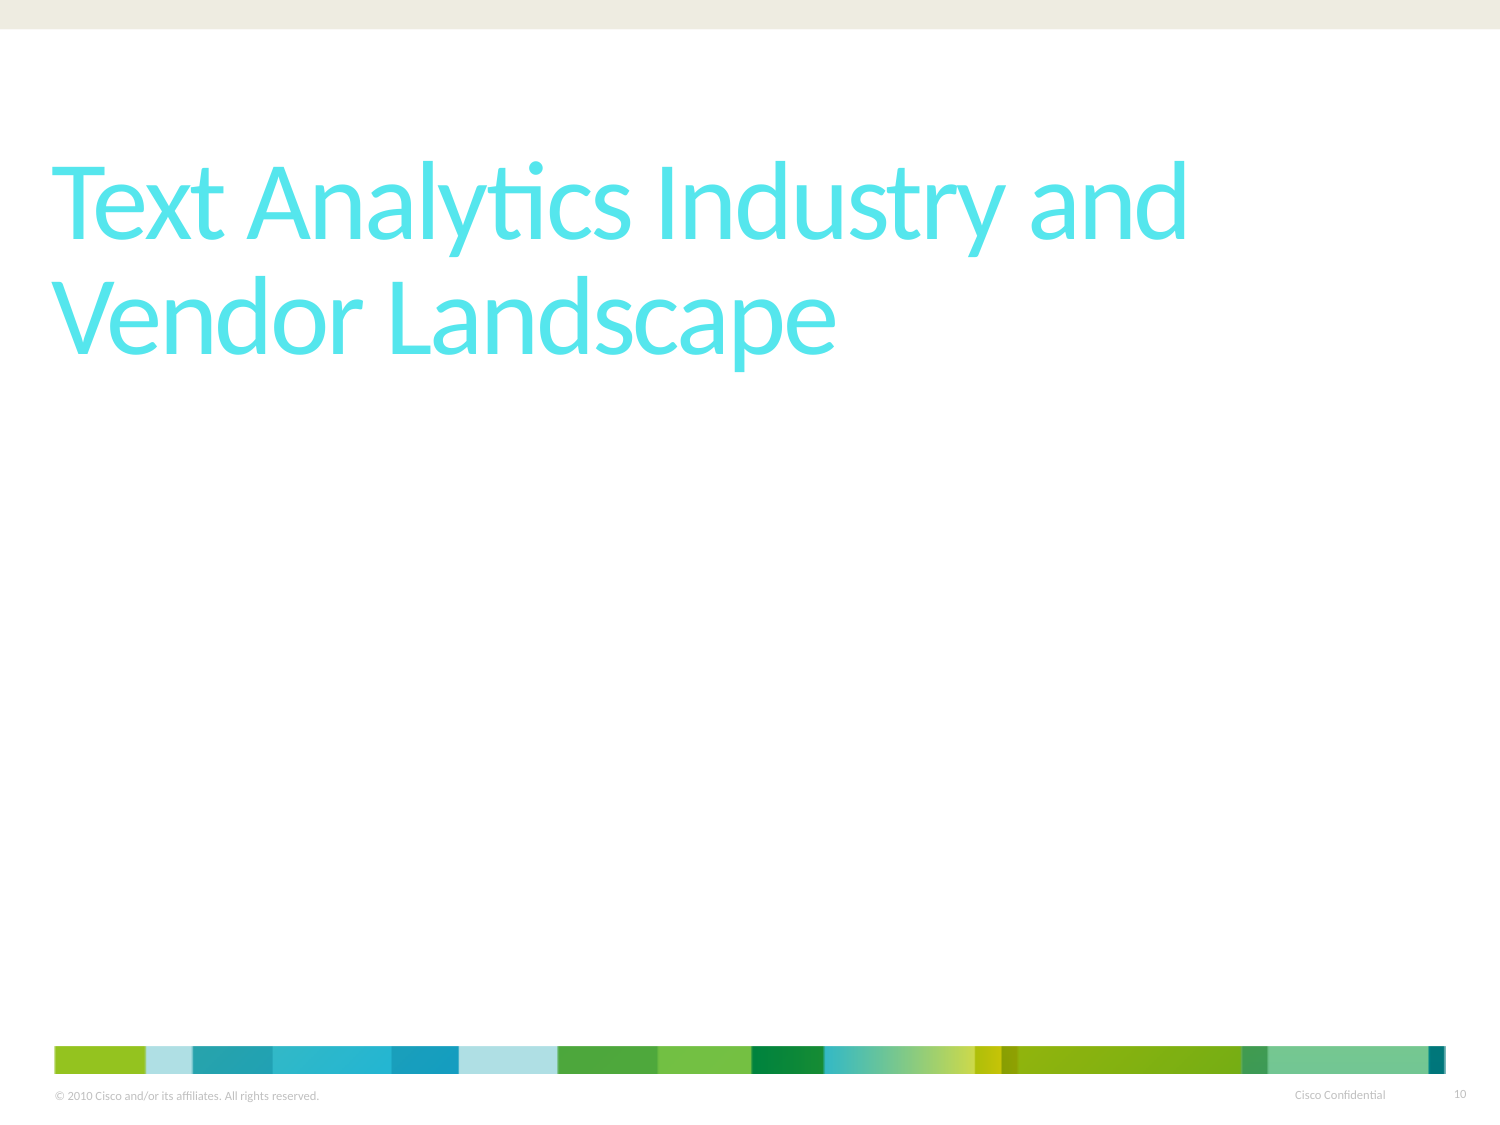

# Text Analytics Industry and Vendor Landscape